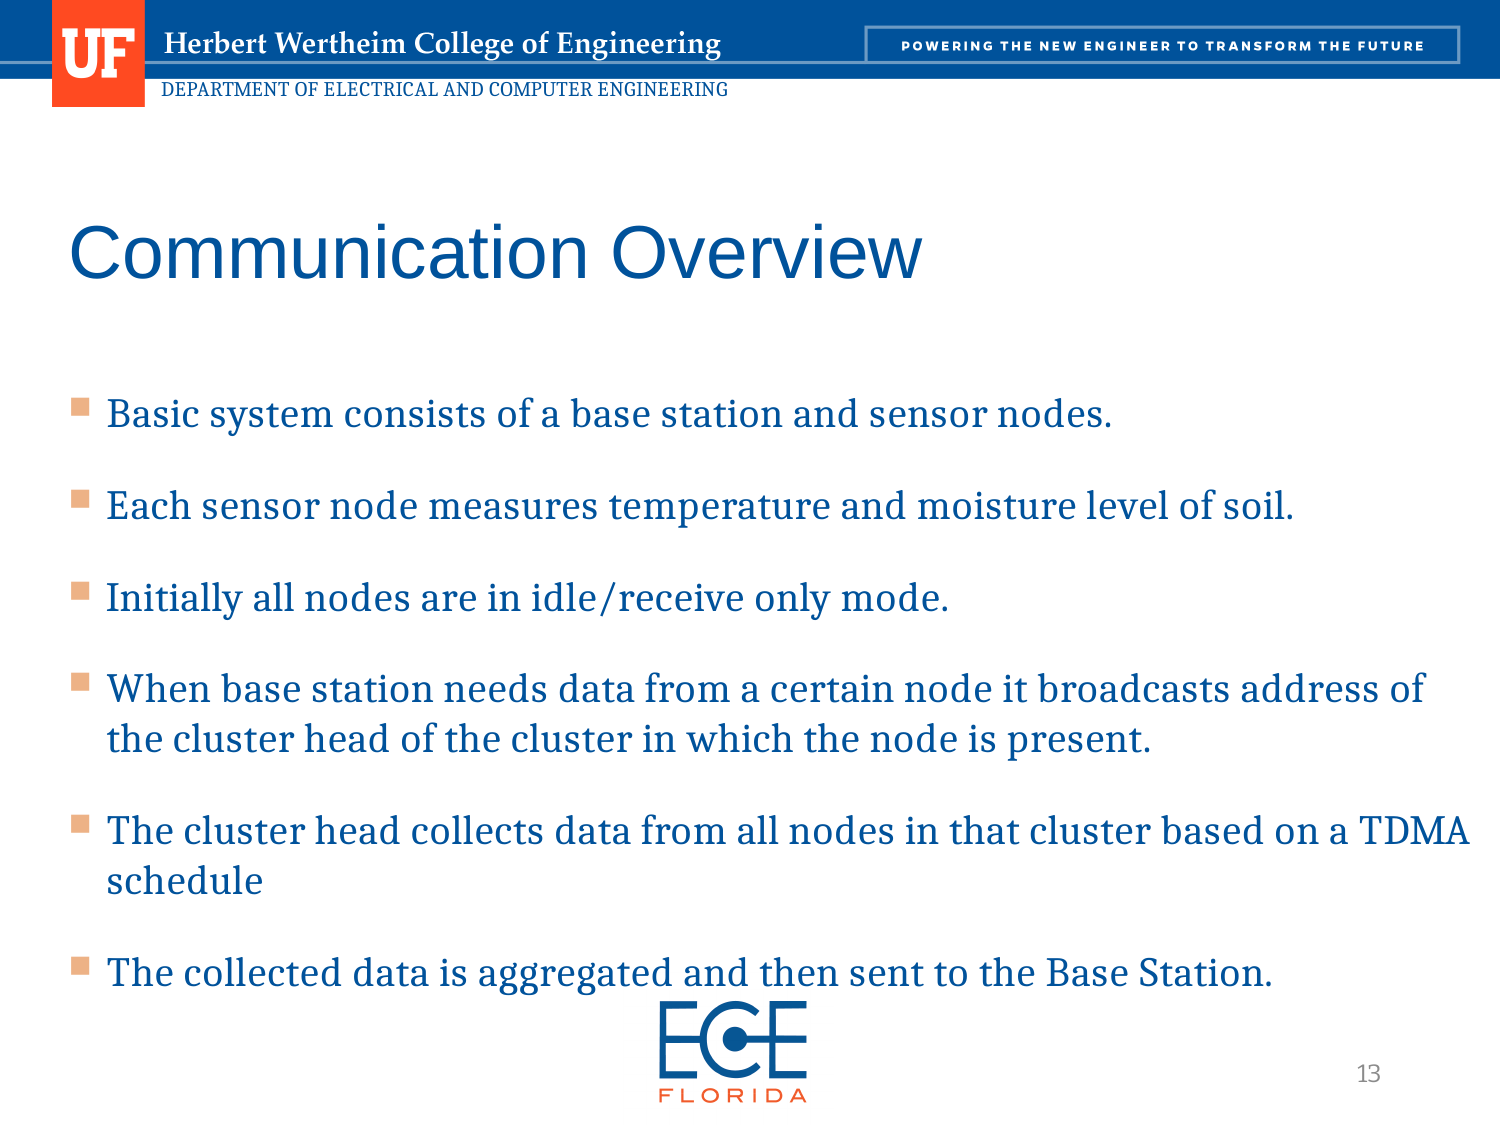

# Communication Overview
Basic system consists of a base station and sensor nodes.
Each sensor node measures temperature and moisture level of soil.
Initially all nodes are in idle/receive only mode.
When base station needs data from a certain node it broadcasts address of the cluster head of the cluster in which the node is present.
The cluster head collects data from all nodes in that cluster based on a TDMA schedule
The collected data is aggregated and then sent to the Base Station.
13